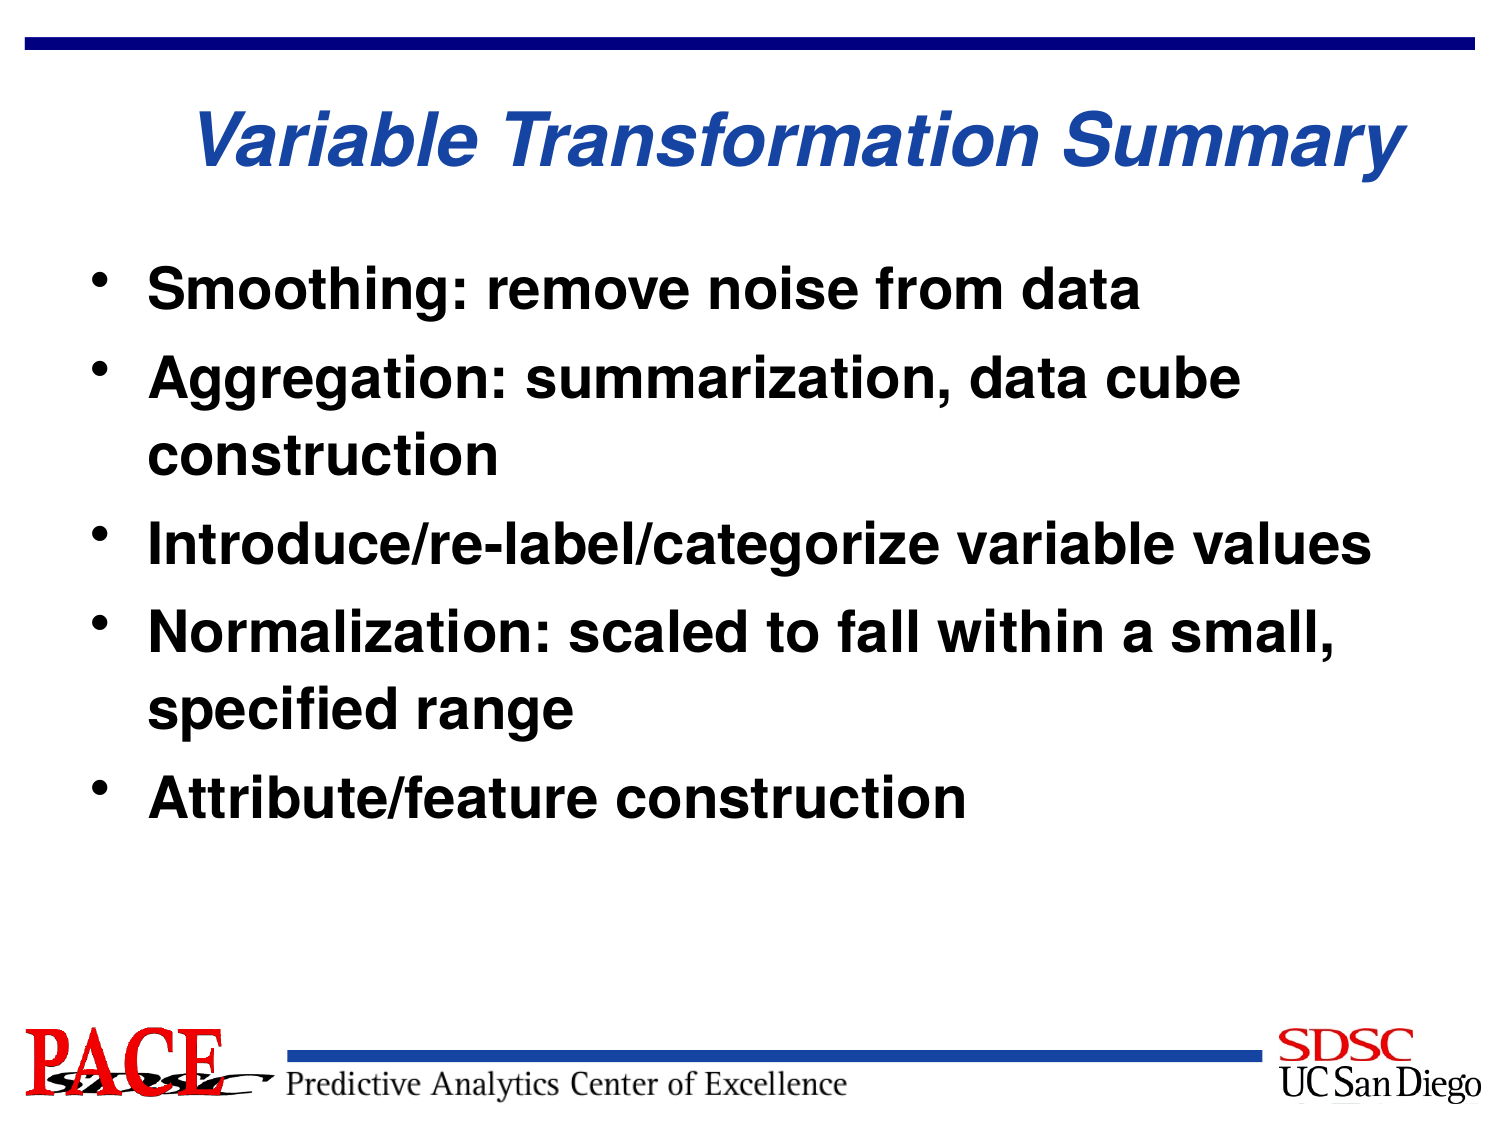

# Variable Transformation Summary
Smoothing: remove noise from data
Aggregation: summarization, data cube construction
Introduce/re-label/categorize variable values
Normalization: scaled to fall within a small, specified range
Attribute/feature construction